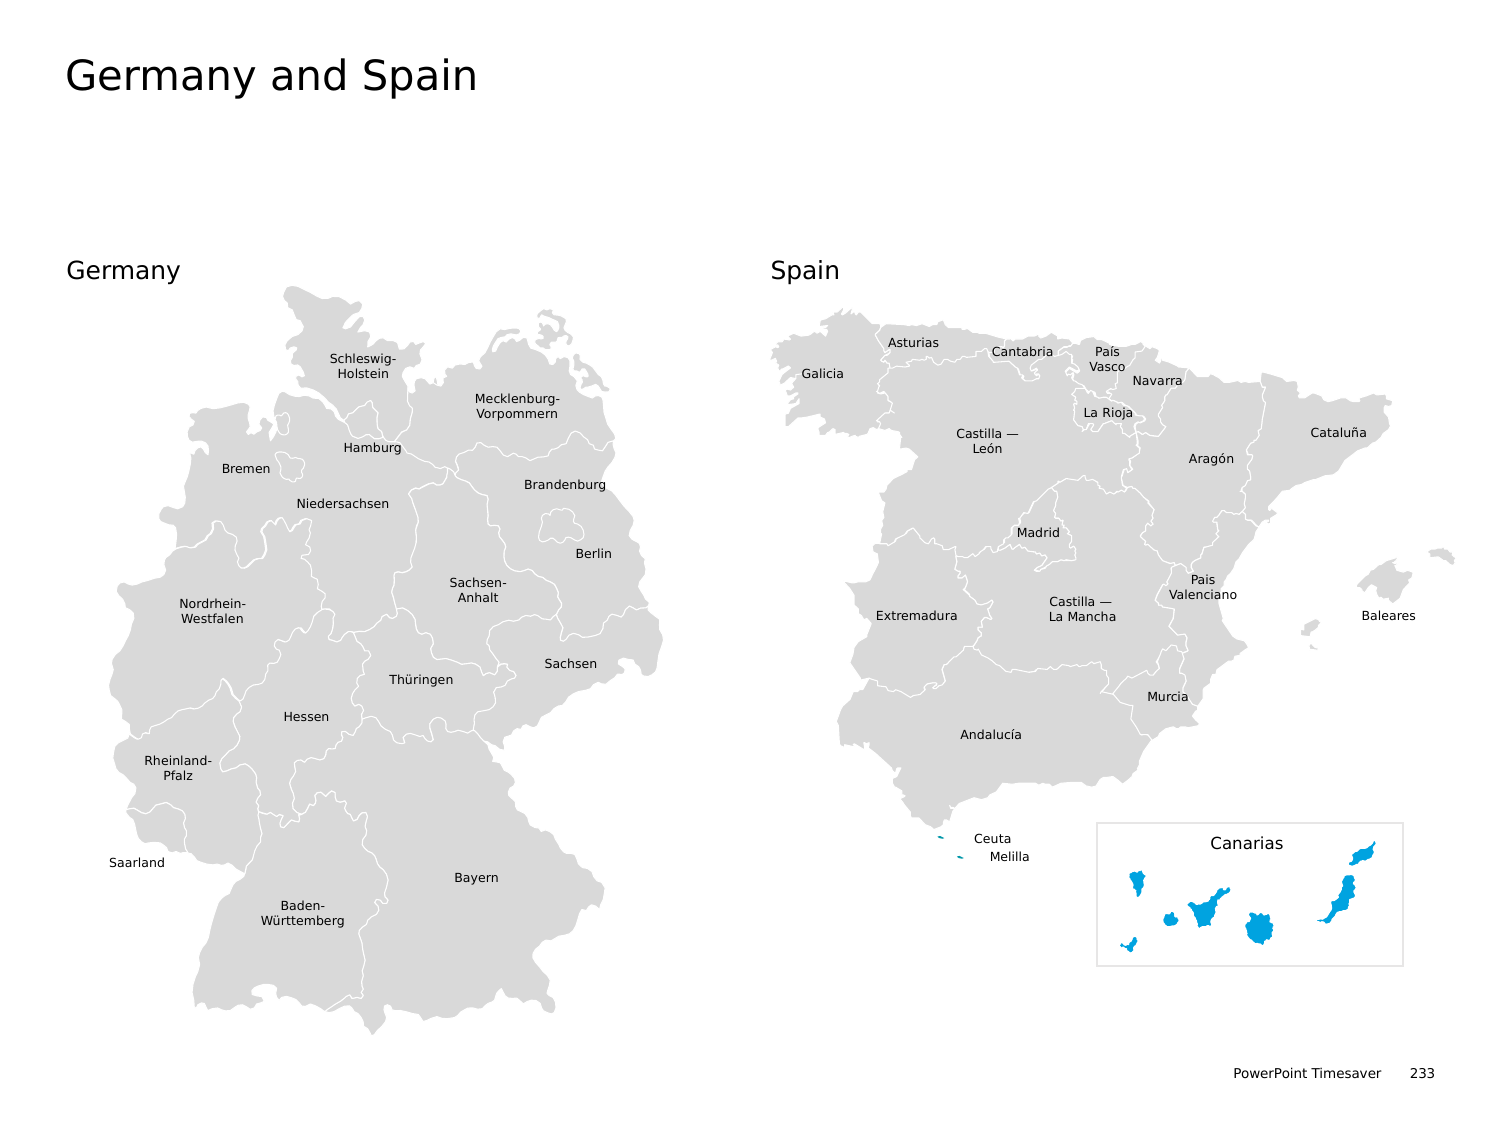

# Germany and Spain
Germany
Spain

Asturias
Cantabria
País Vasco
Galicia
Navarra
La Rioja
Cataluña
Castilla — León
Aragón
Madrid
Pais Valenciano
Castilla —
La Mancha
Baleares
Extremadura
Murcia
Andalucía
Ceuta

Melilla

Schleswig-
Holstein
Mecklenburg-Vorpommern
Hamburg
Bremen
Brandenburg
Niedersachsen
Berlin
Sachsen-
Anhalt
Nordrhein-Westfalen
Sachsen
Thüringen
Hessen
Rheinland-
Pfalz
Saarland
Bayern
Baden-
Württemberg

Canarias